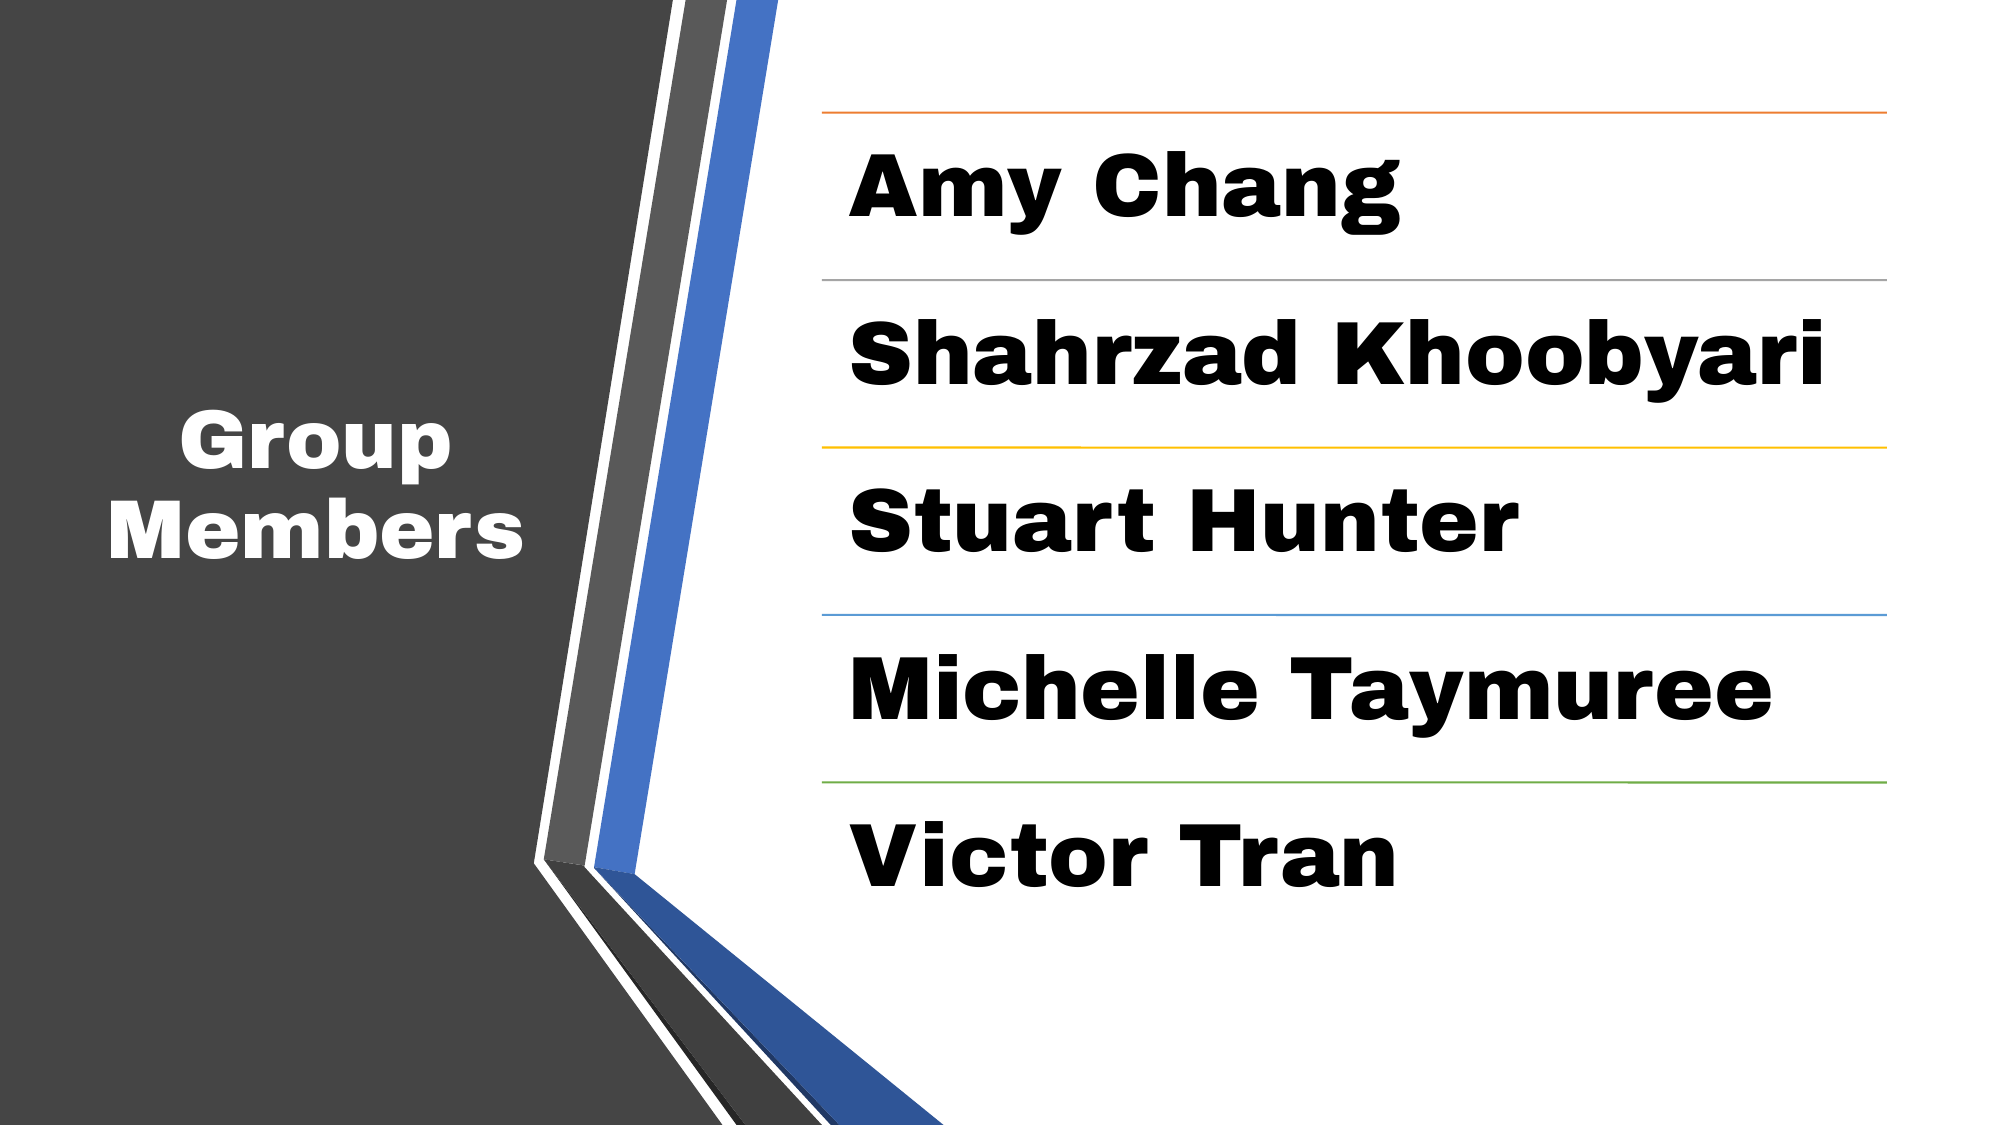

# Group Members
Amy Chang
Shahrzad Khoobyari
Stuart Hunter
Michelle Taymuree
Victor Tran